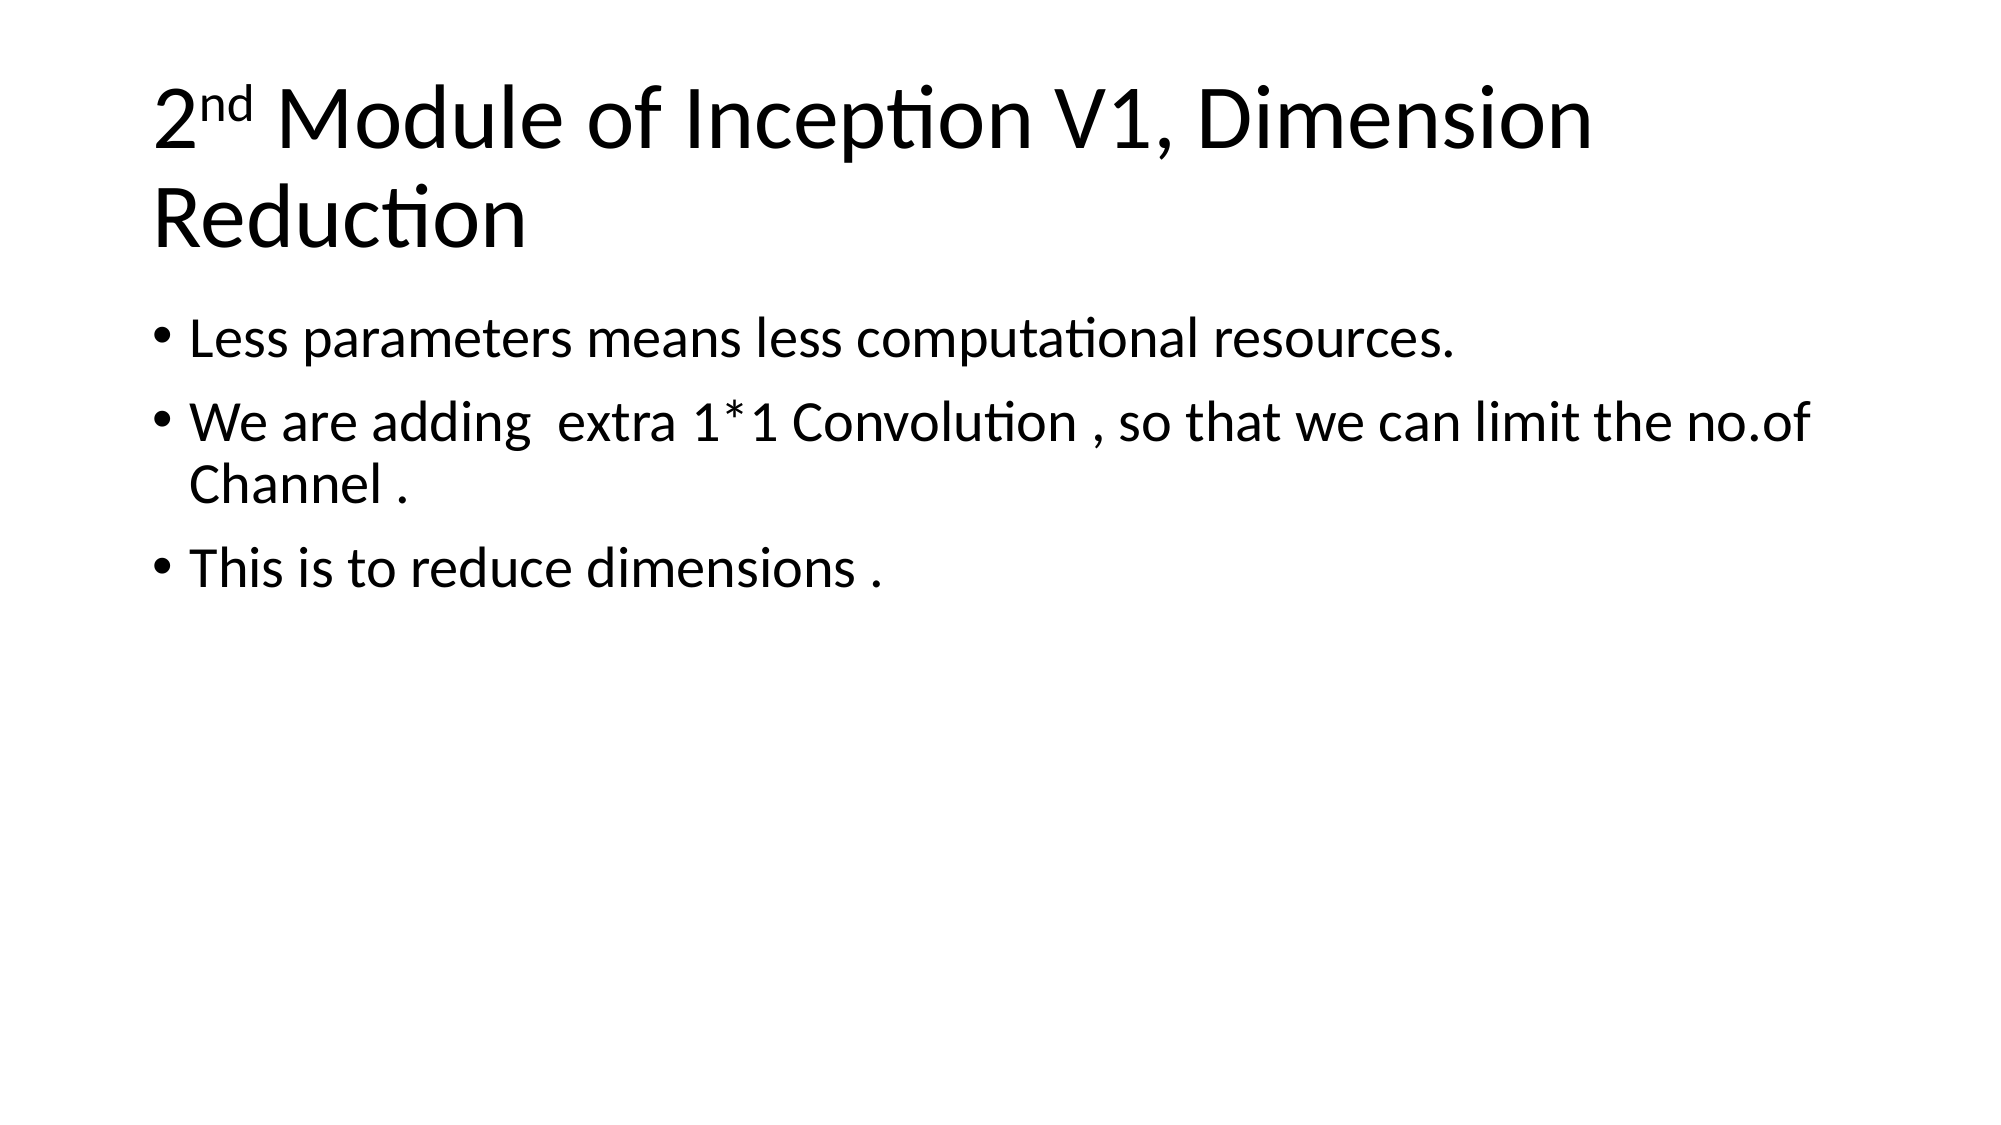

# 2nd Module of Inception V1, Dimension Reduction
Less parameters means less computational resources.
We are adding  extra 1*1 Convolution , so that we can limit the no.of Channel .
This is to reduce dimensions .